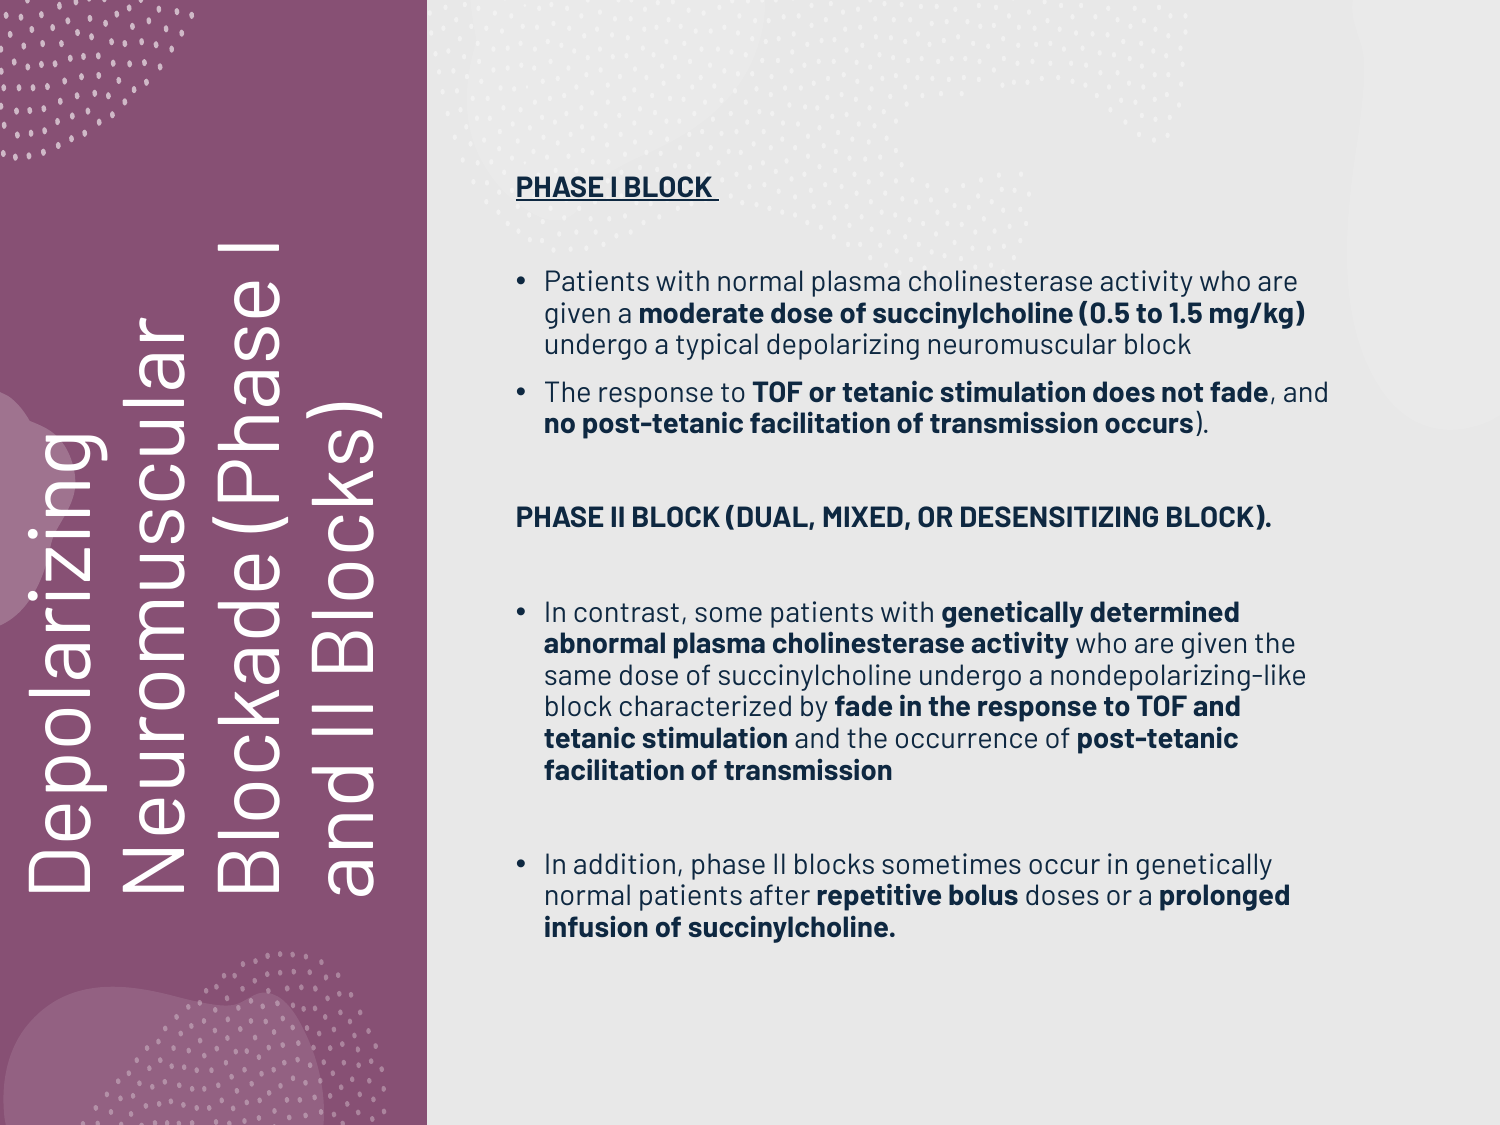

PHASE I BLOCK

Patients with normal plasma cholinesterase activity who are given a moderate dose of succinylcholine (0.5 to 1.5 mg/kg) undergo a typical depolarizing neuromuscular block
The response to TOF or tetanic stimulation does not fade, and no post-tetanic facilitation of transmission occurs).

PHASE II BLOCK (DUAL, MIXED, OR DESENSITIZING BLOCK).

In contrast, some patients with genetically determined abnormal plasma cholinesterase activity who are given the same dose of succinylcholine undergo a nondepolarizing-like block characterized by fade in the response to TOF and tetanic stimulation and the occurrence of post-tetanic facilitation of transmission

In addition, phase II blocks sometimes occur in genetically normal patients after repetitive bolus doses or a prolonged infusion of succinylcholine.
# Depolarizing Neuromuscular Blockade (Phase I and II Blocks)